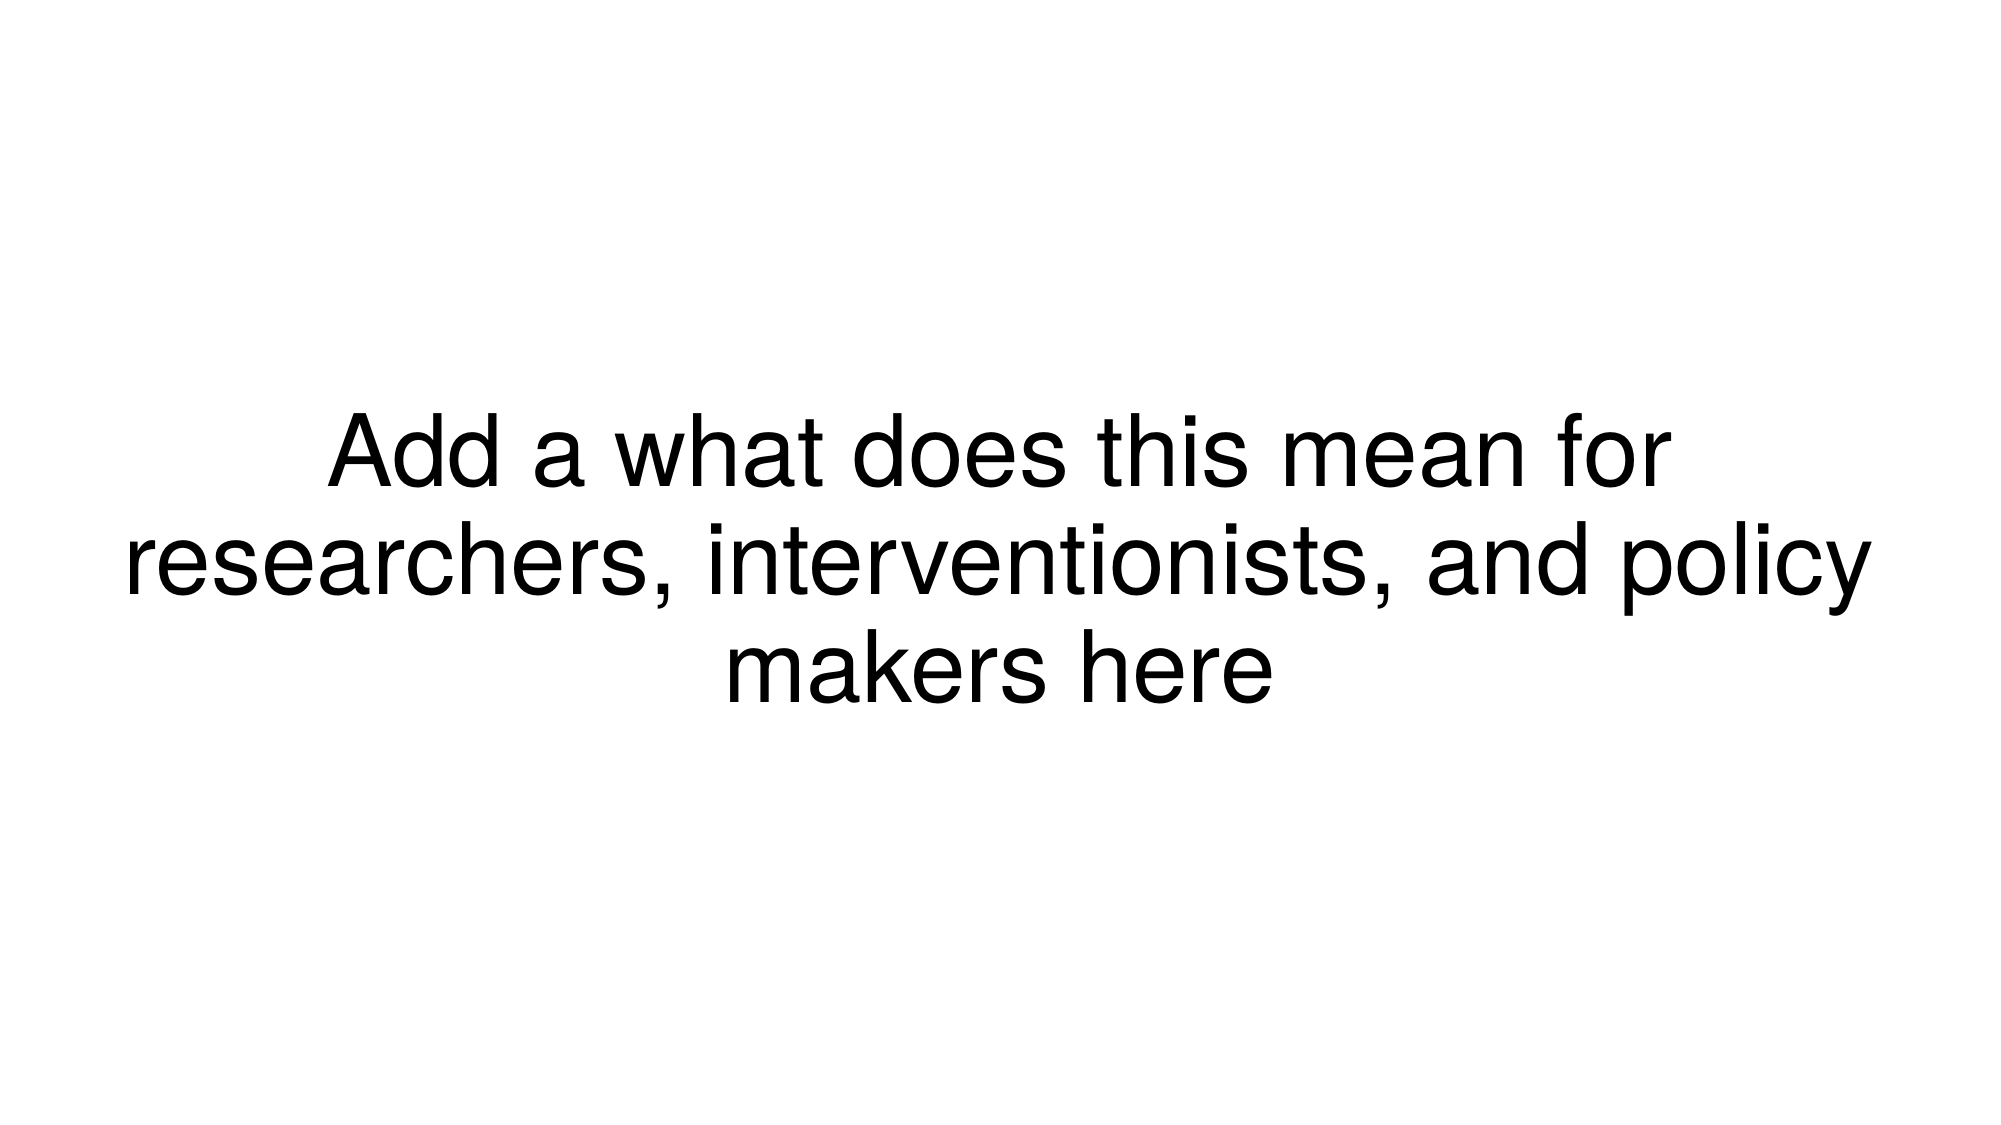

# Add a what does this mean for researchers, interventionists, and policy makers here